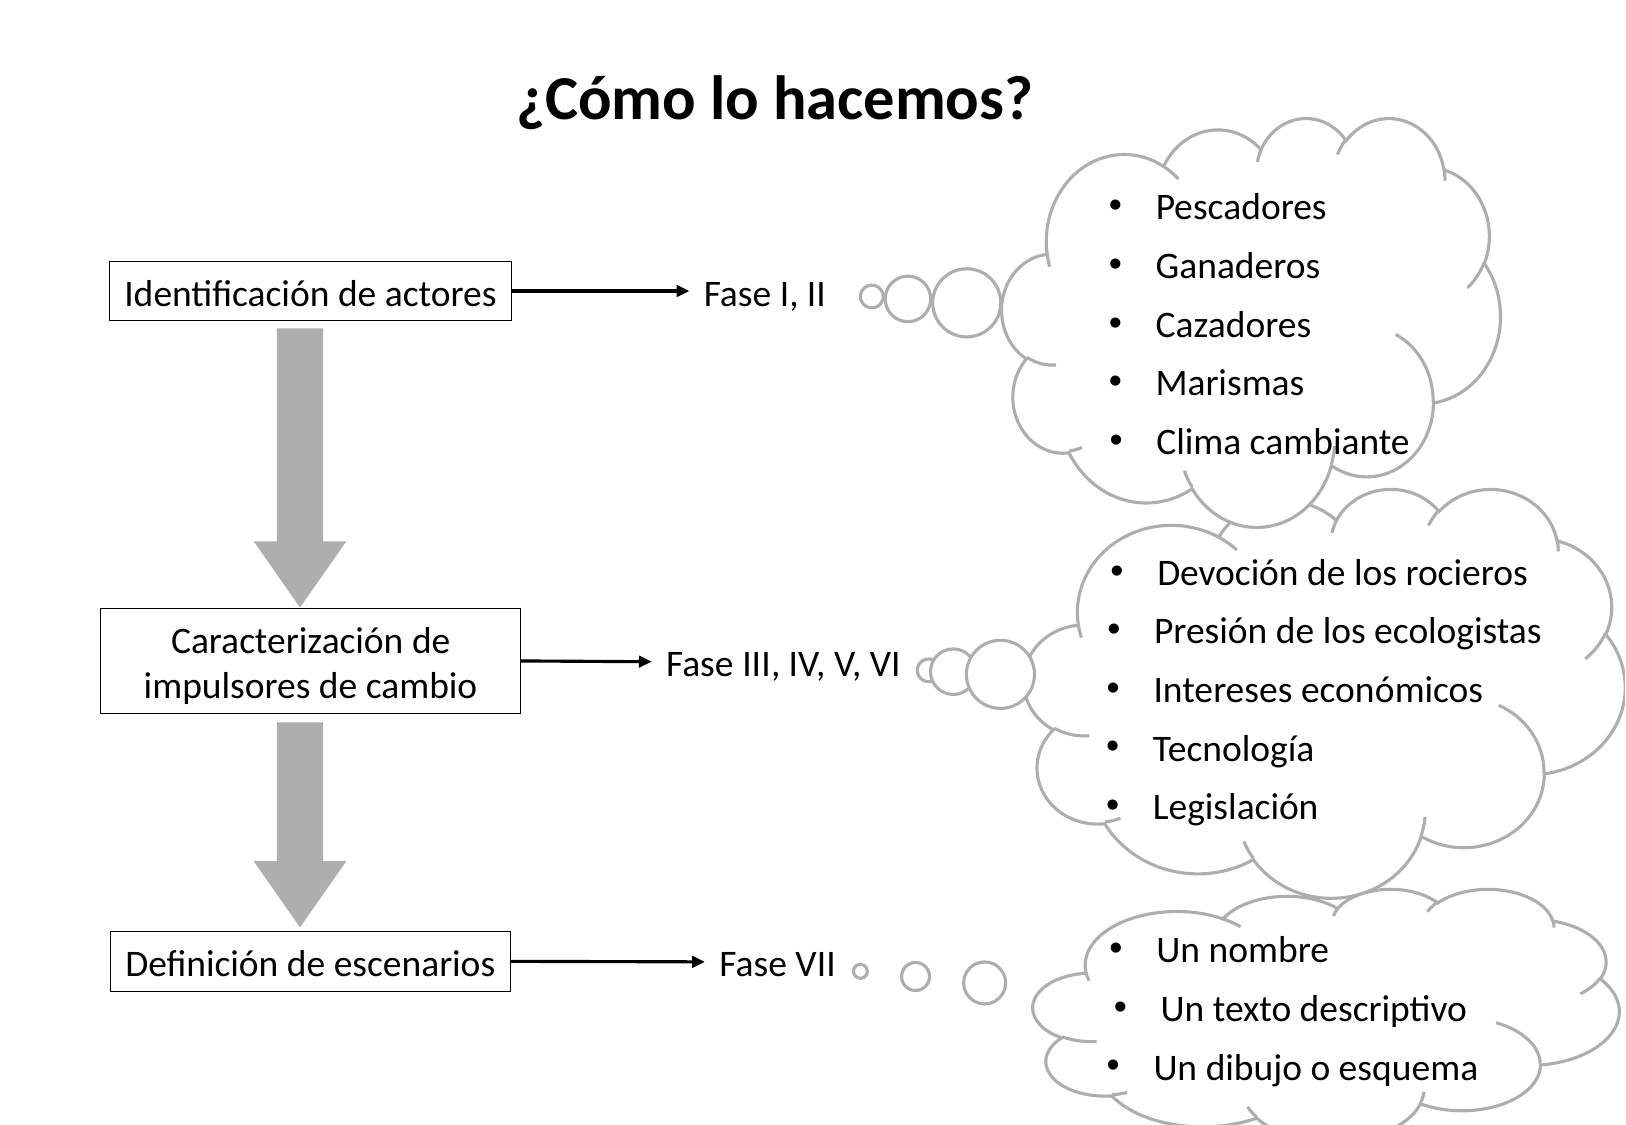

¿Cómo lo hacemos?

Pescadores
Ganaderos
Cazadores
Marismas
Clima cambiante
Identificación de actores
Fase I, II

Devoción de los rocieros
Presión de los ecologistas
Intereses económicos
Tecnología
Legislación
Caracterización de impulsores de cambio
Fase III, IV, V, VI

Un nombre
Un texto descriptivo
Un dibujo o esquema
Definición de escenarios
Fase VII